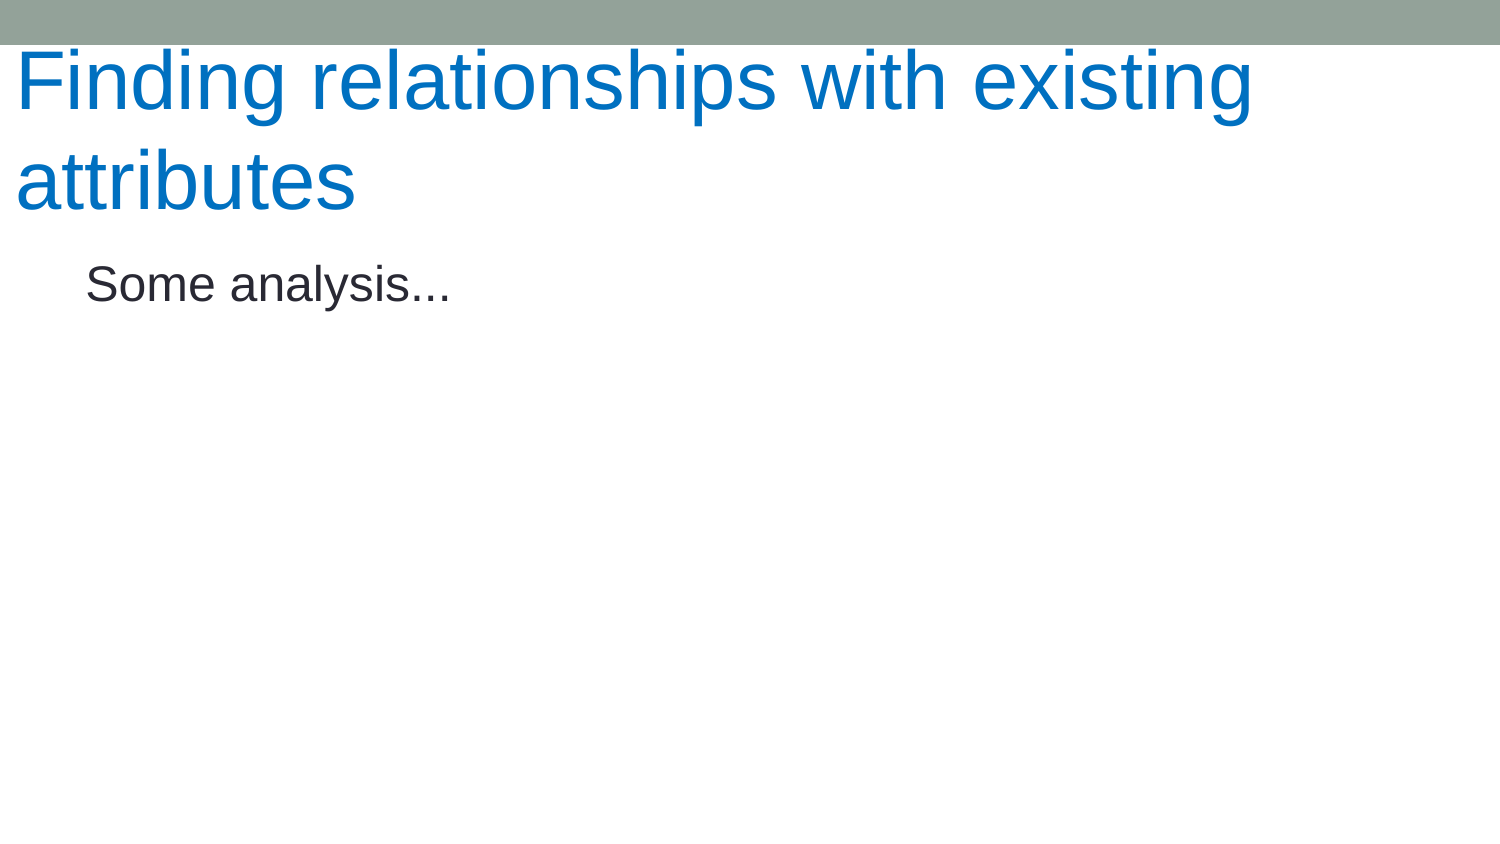

# Finding relationships with existing attributes
 Some analysis...